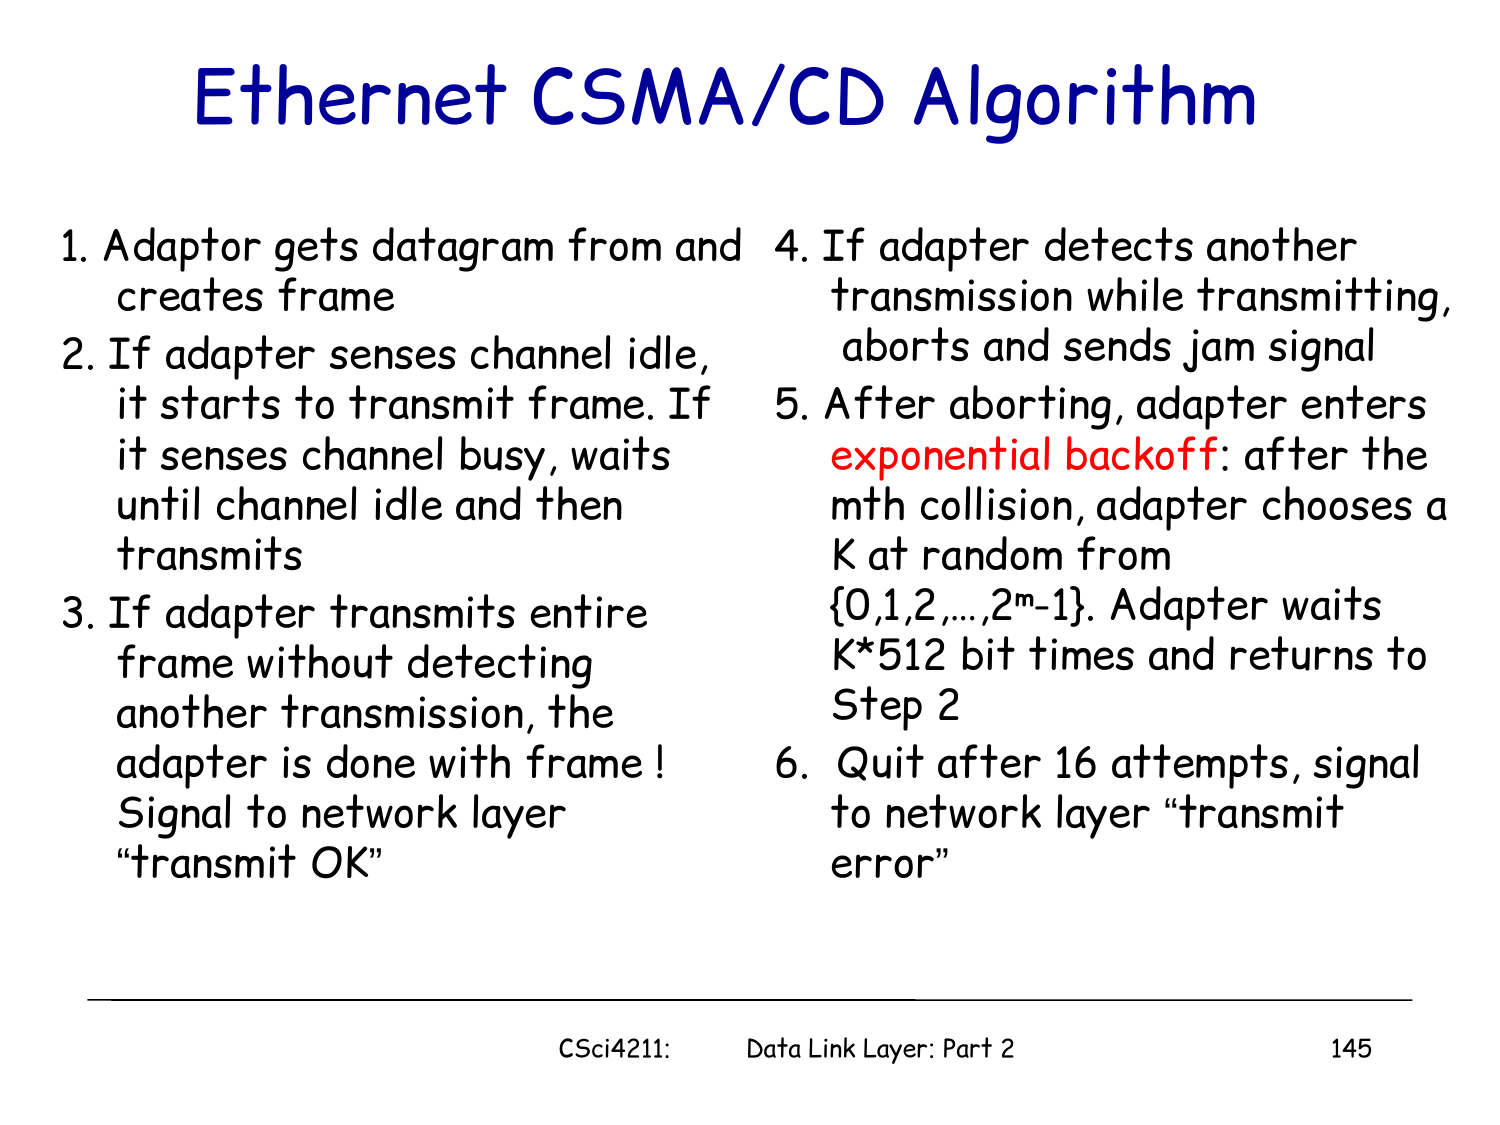

# Ethernet CSMA/CD Algorithm
1. Adaptor gets datagram from and creates frame
2. If adapter senses channel idle, it starts to transmit frame. If it senses channel busy, waits until channel idle and then transmits
3. If adapter transmits entire frame without detecting another transmission, the adapter is done with frame ! Signal to network layer “transmit OK”
4. If adapter detects another transmission while transmitting,  aborts and sends jam signal
5. After aborting, adapter enters exponential backoff: after the mth collision, adapter chooses a K at random from
{0,1,2,…,2m-1}. Adapter waits K*512 bit times and returns to Step 2
6.  Quit after 16 attempts, signal to network layer “transmit error”

CSci4211:          Data Link Layer: Part 2
145